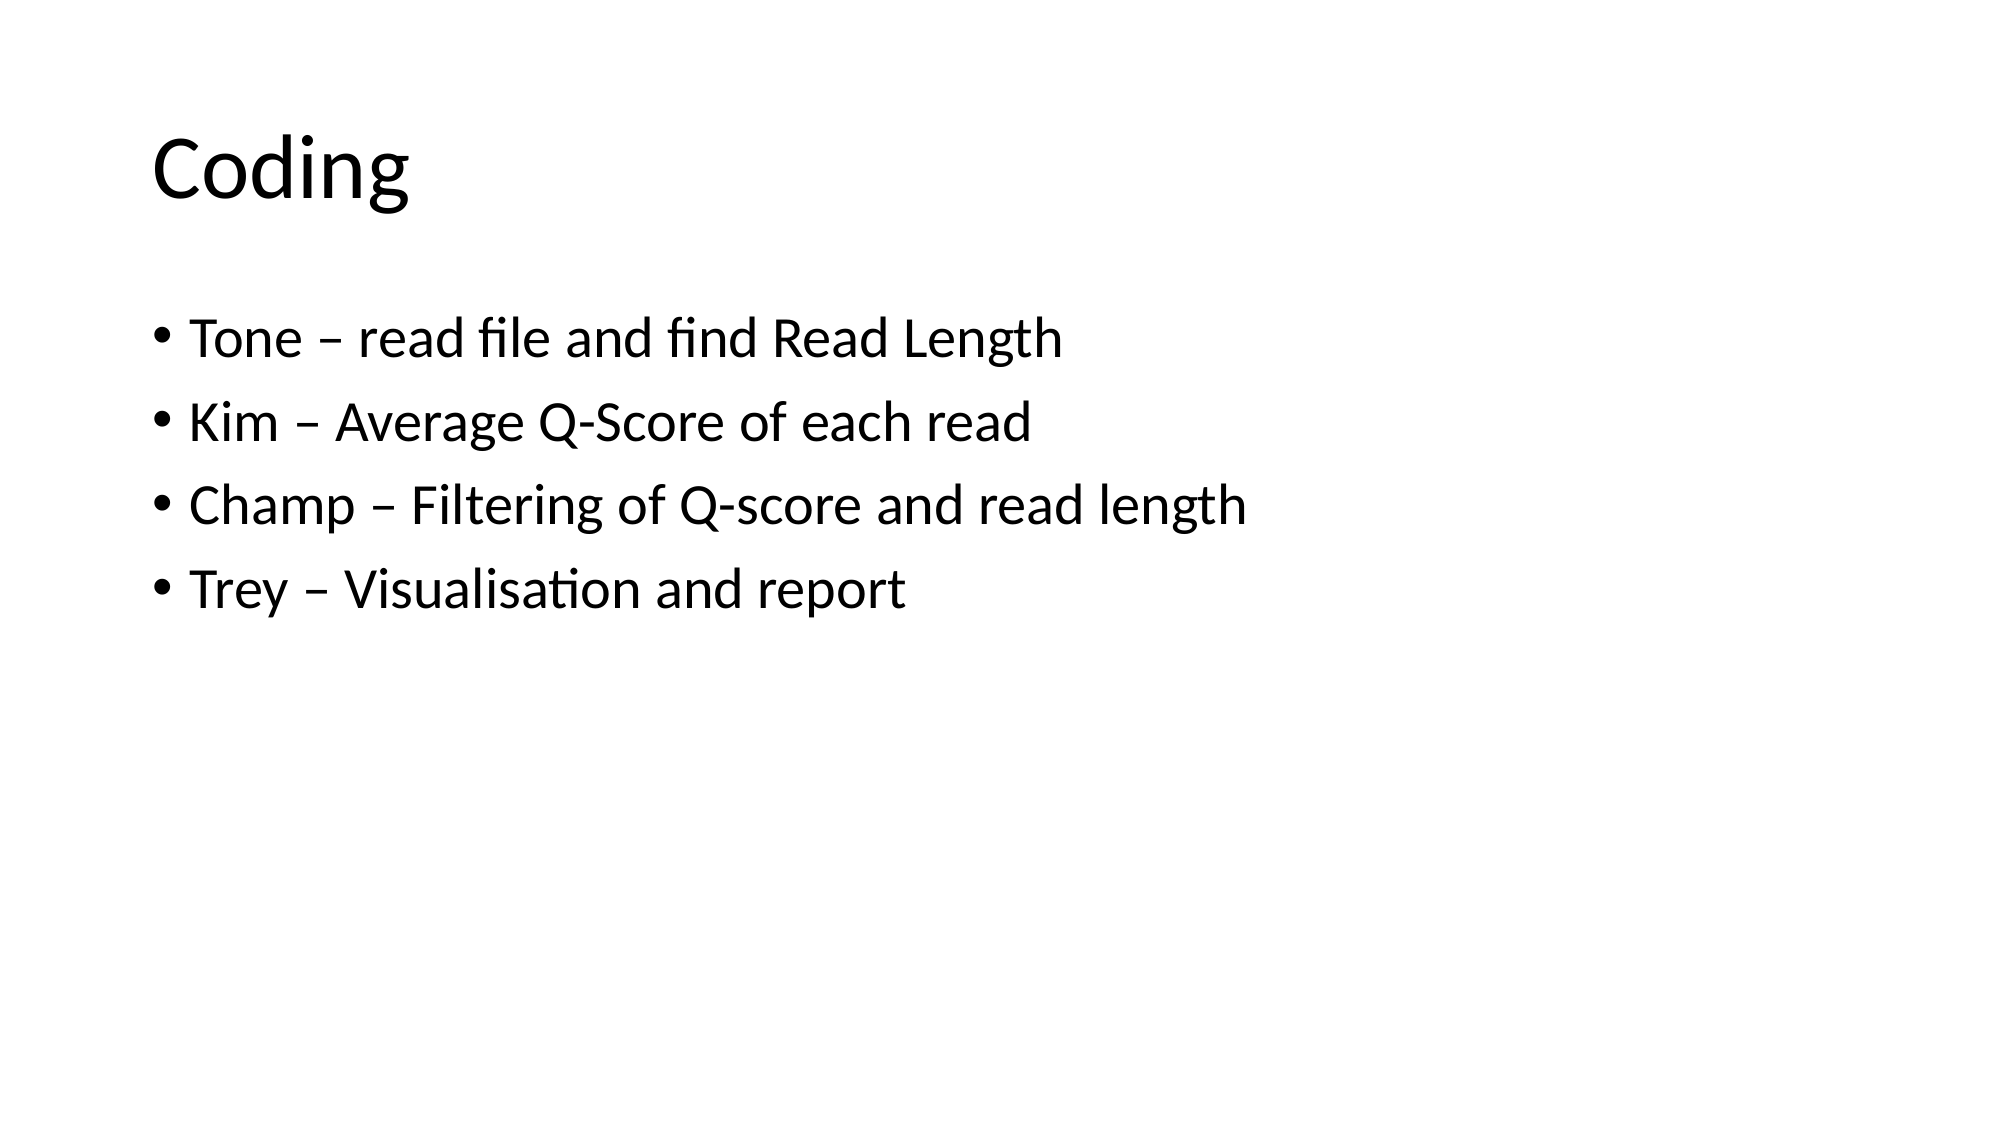

# Coding
Tone – read file and find Read Length
Kim – Average Q-Score of each read
Champ – Filtering of Q-score and read length
Trey – Visualisation and report